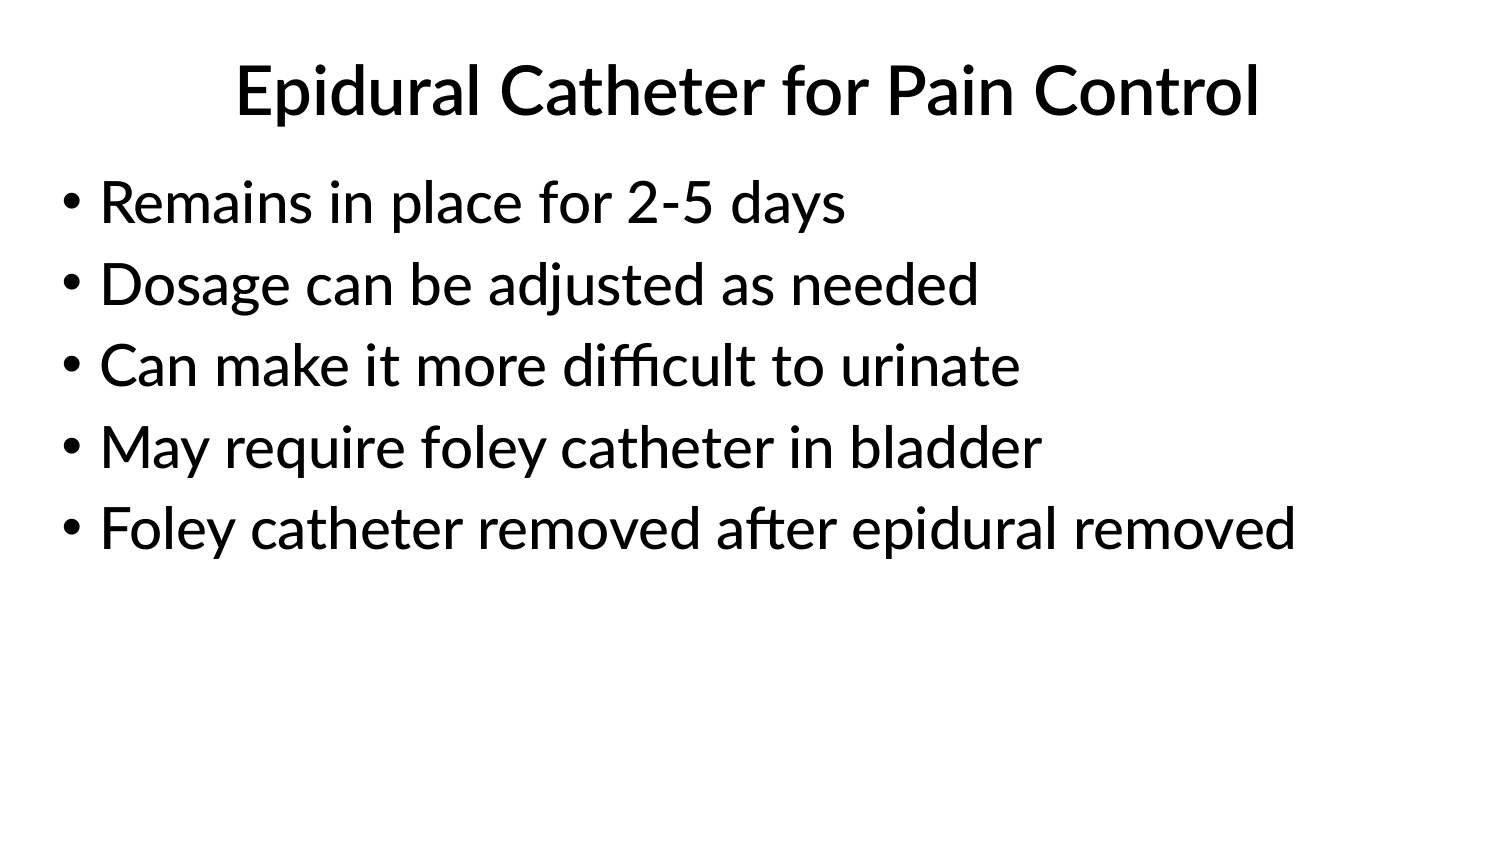

# Epidural Catheter for Pain Control
Remains in place for 2-5 days
Dosage can be adjusted as needed
Can make it more difficult to urinate
May require foley catheter in bladder
Foley catheter removed after epidural removed